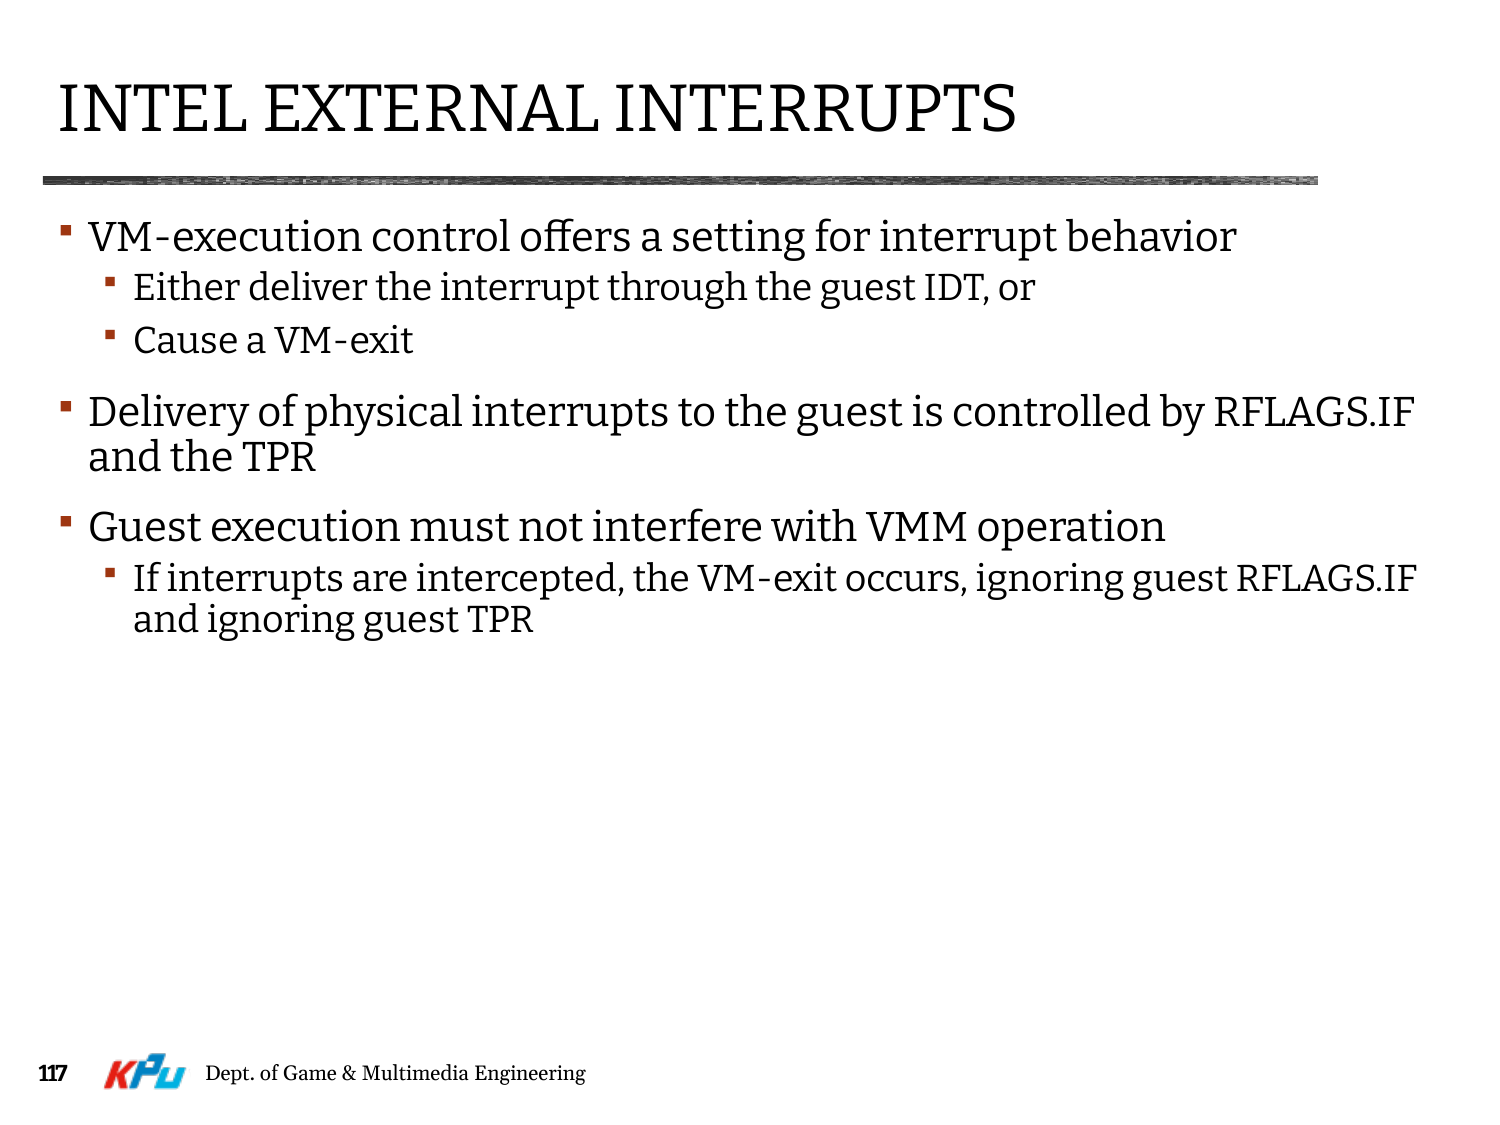

# Intel External Interrupts
VM-execution control offers a setting for interrupt behavior
Either deliver the interrupt through the guest IDT, or
Cause a VM-exit
Delivery of physical interrupts to the guest is controlled by RFLAGS.IF and the TPR
Guest execution must not interfere with VMM operation
If interrupts are intercepted, the VM-exit occurs, ignoring guest RFLAGS.IF and ignoring guest TPR

117
Dept. of Game & Multimedia Engineering